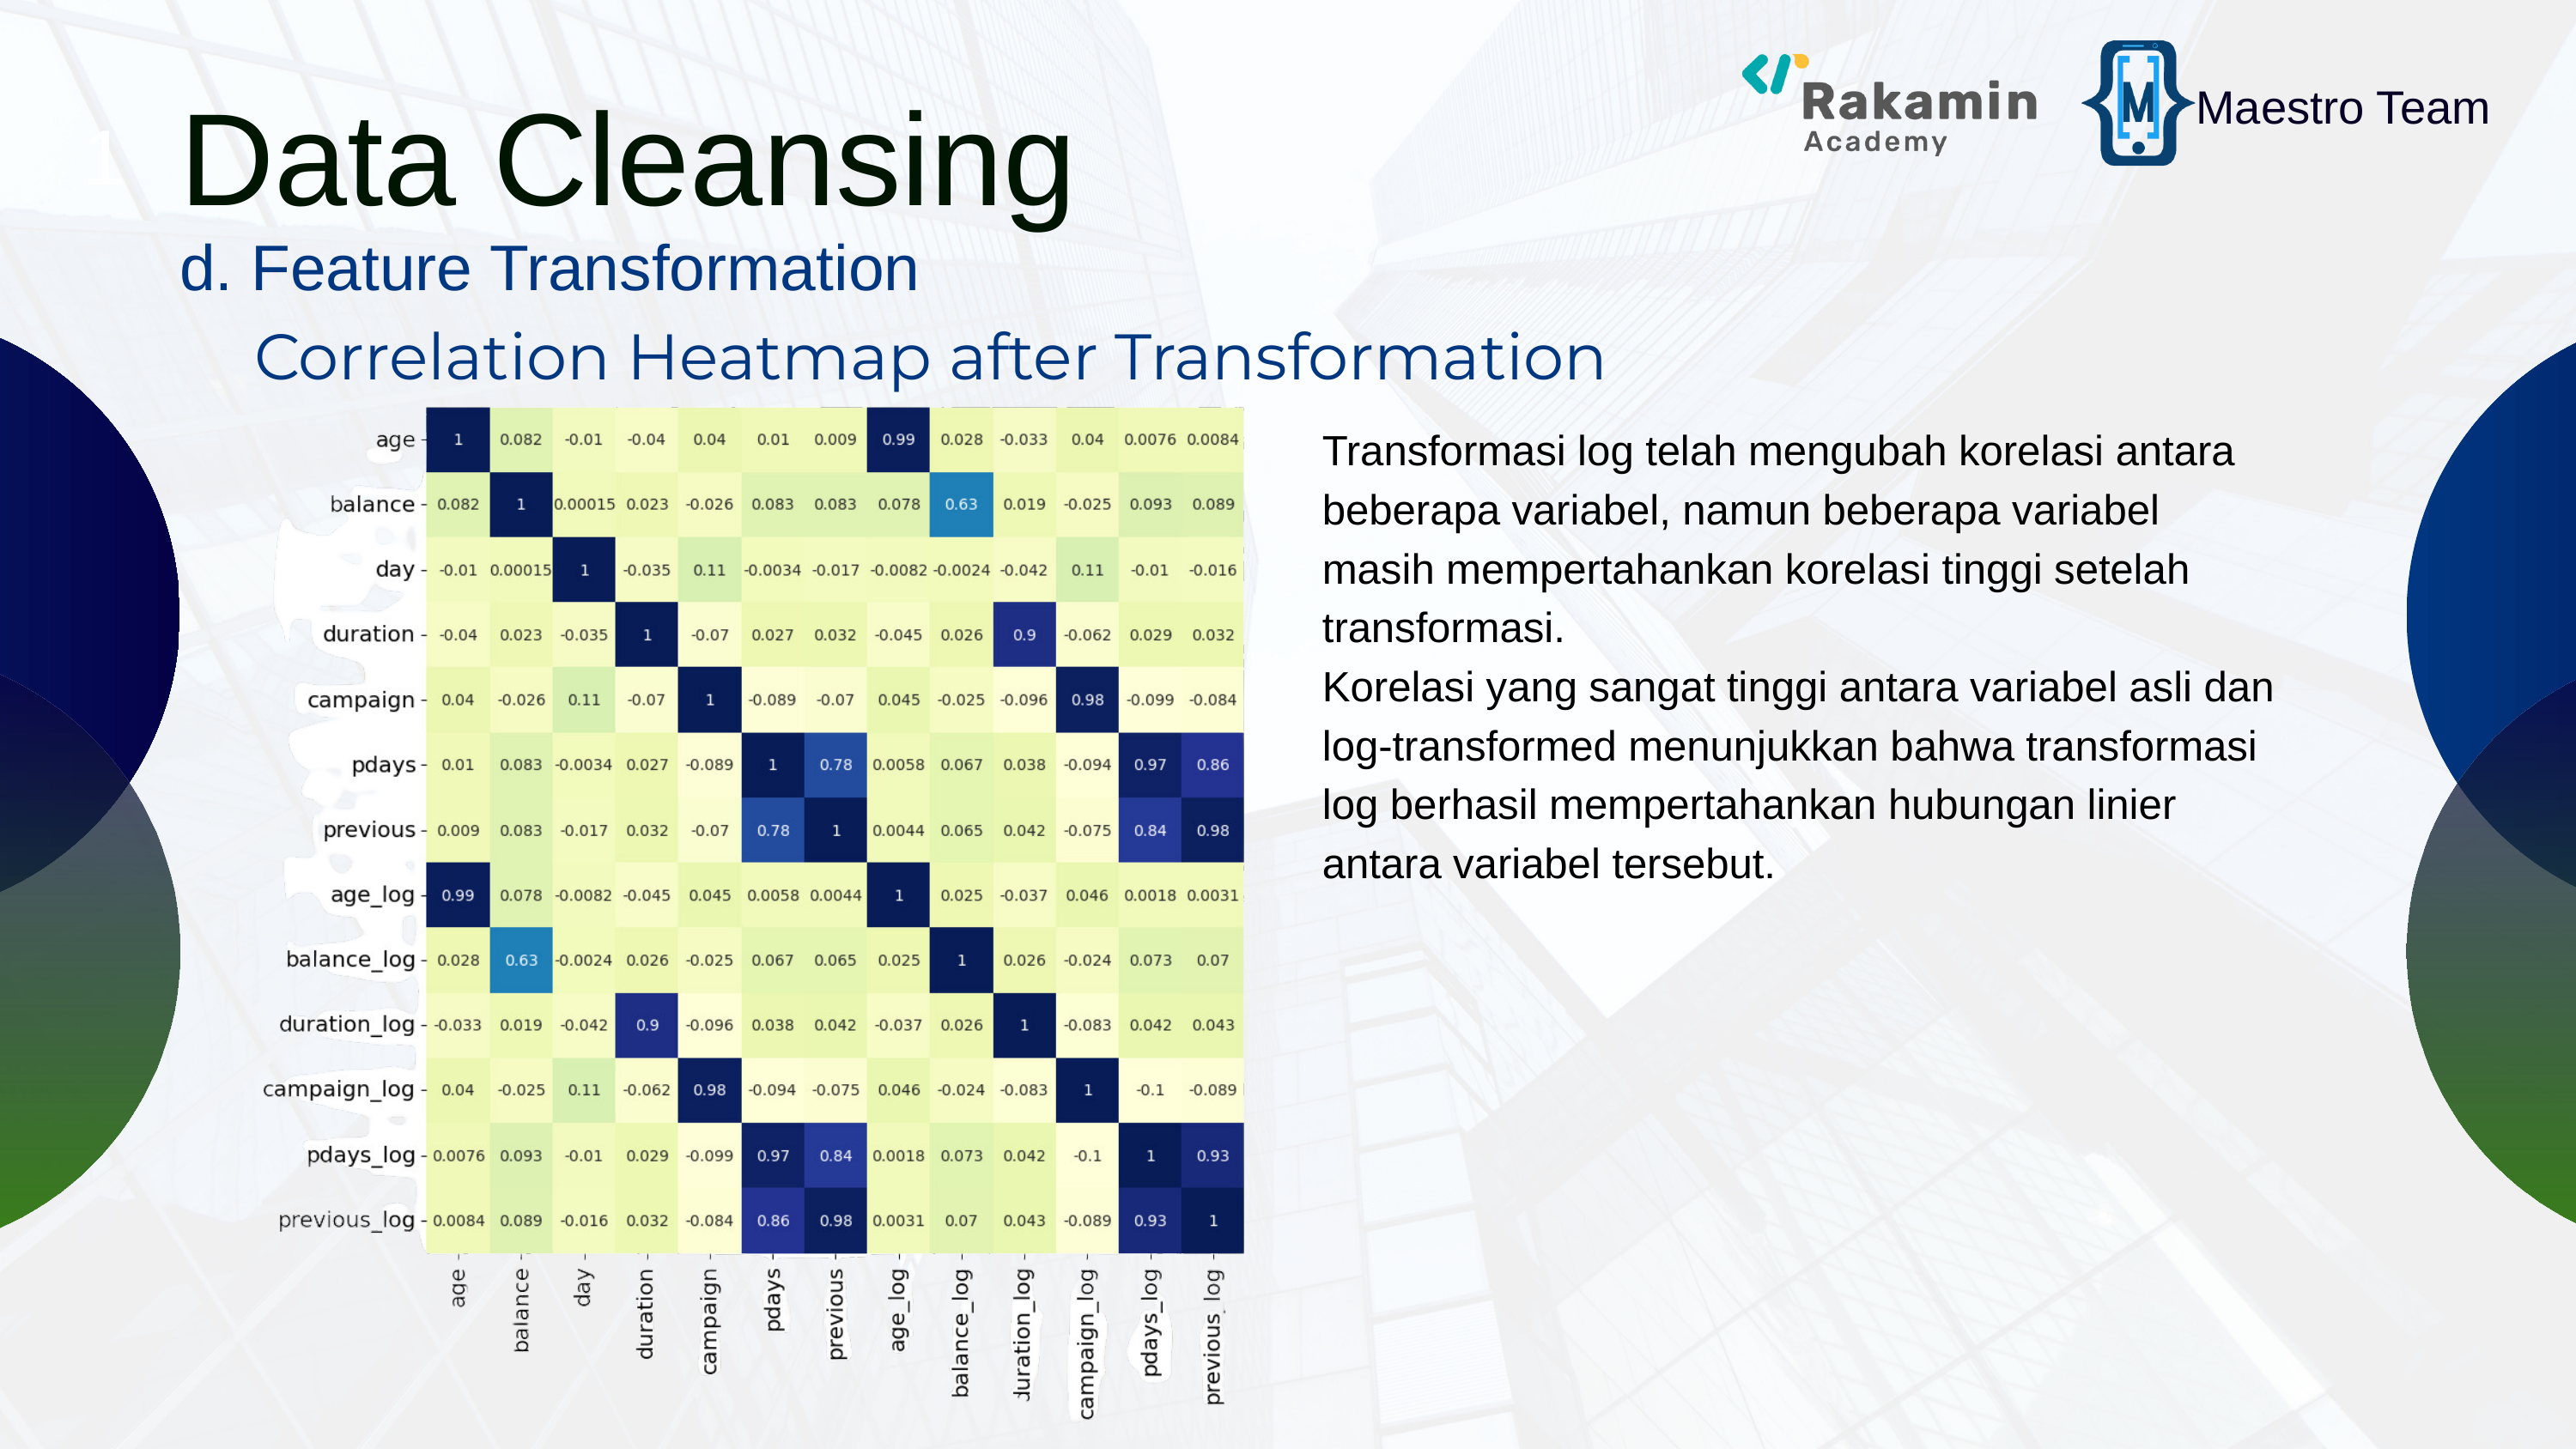

Data Cleansing
Maestro Team
1
d. Feature Transformation
Correlation Heatmap after Transformation

Transformasi log telah mengubah korelasi antara beberapa variabel, namun beberapa variabel masih mempertahankan korelasi tinggi setelah transformasi.
Korelasi yang sangat tinggi antara variabel asli dan log-transformed menunjukkan bahwa transformasi log berhasil mempertahankan hubungan linier antara variabel tersebut.